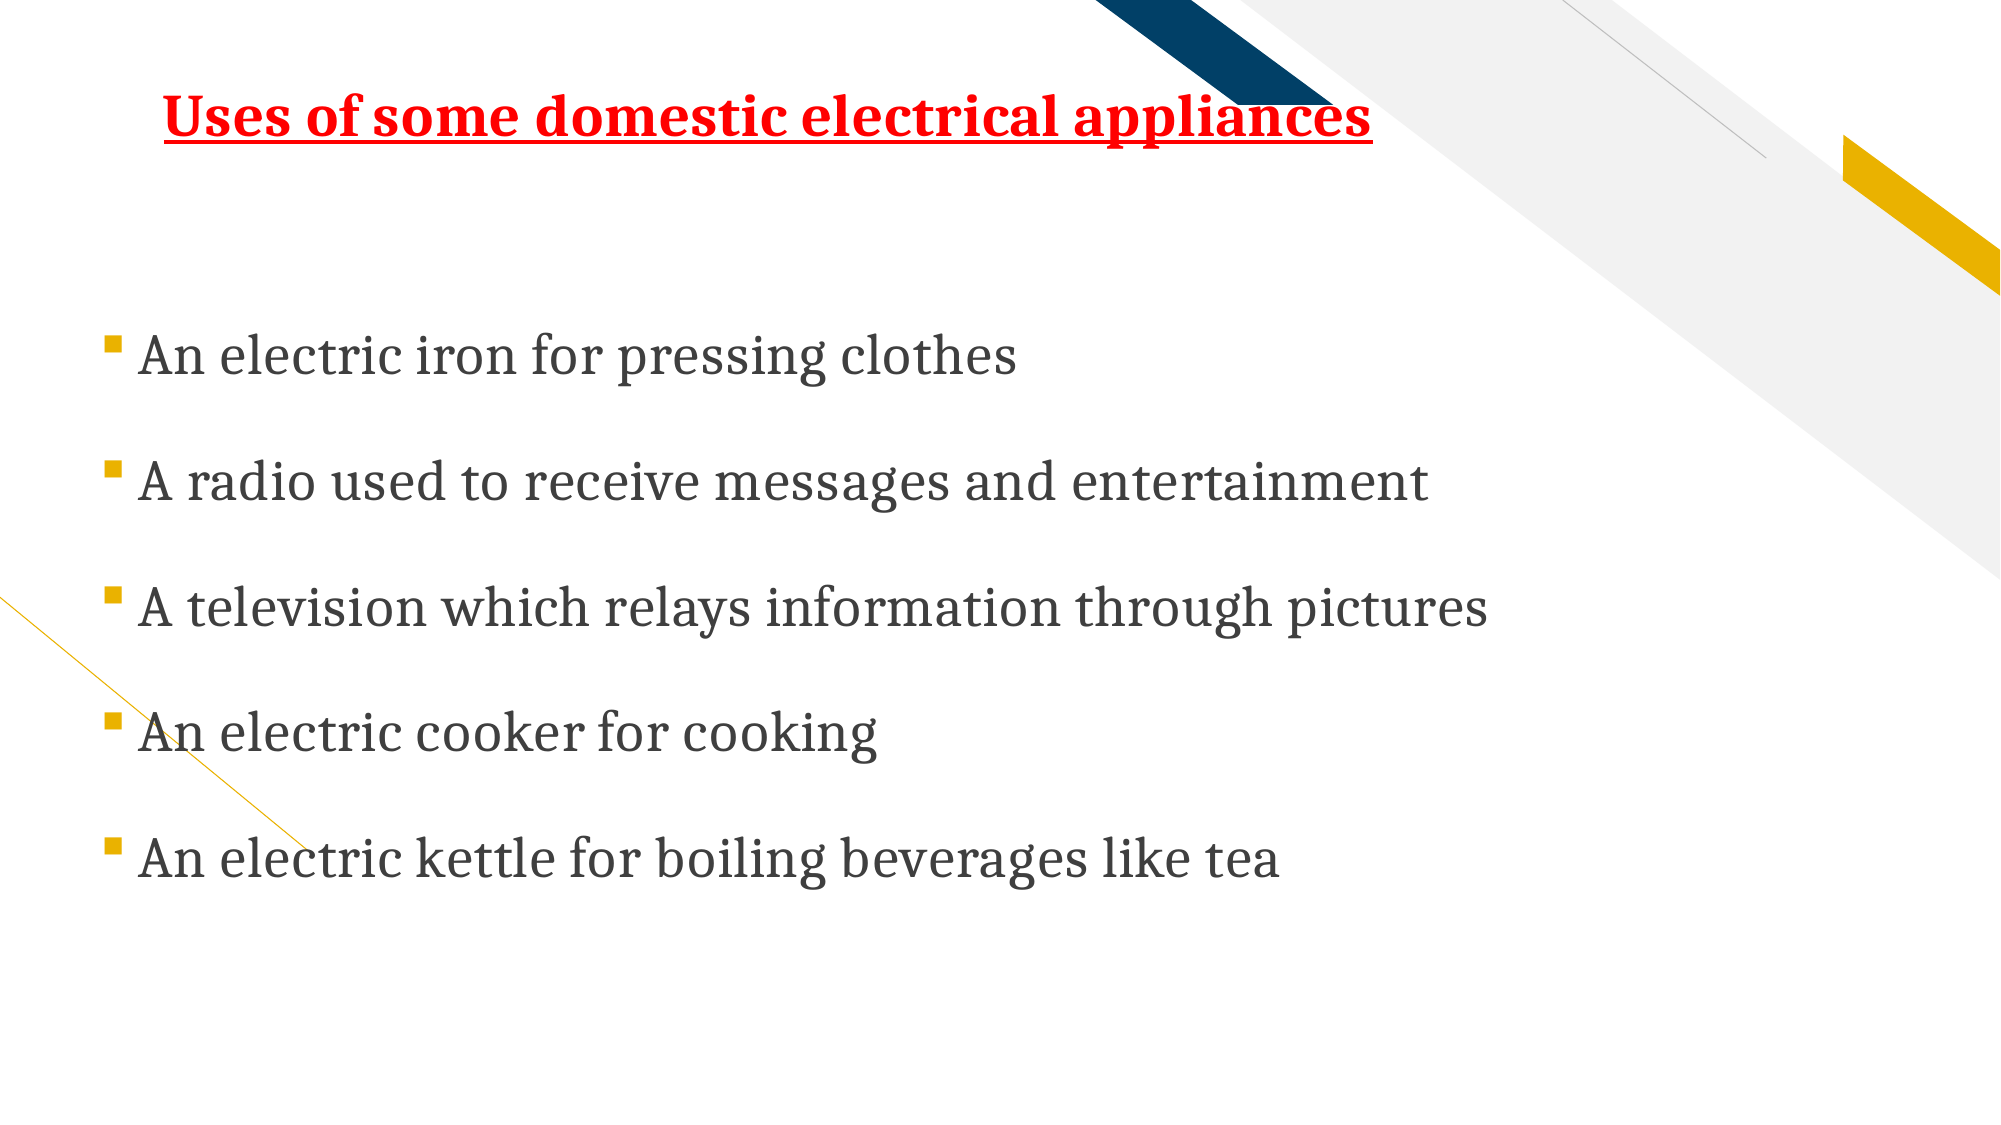

# Uses of some domestic electrical appliances
An electric iron for pressing clothes
A radio used to receive messages and entertainment
A television which relays information through pictures
An electric cooker for cooking
An electric kettle for boiling beverages like tea